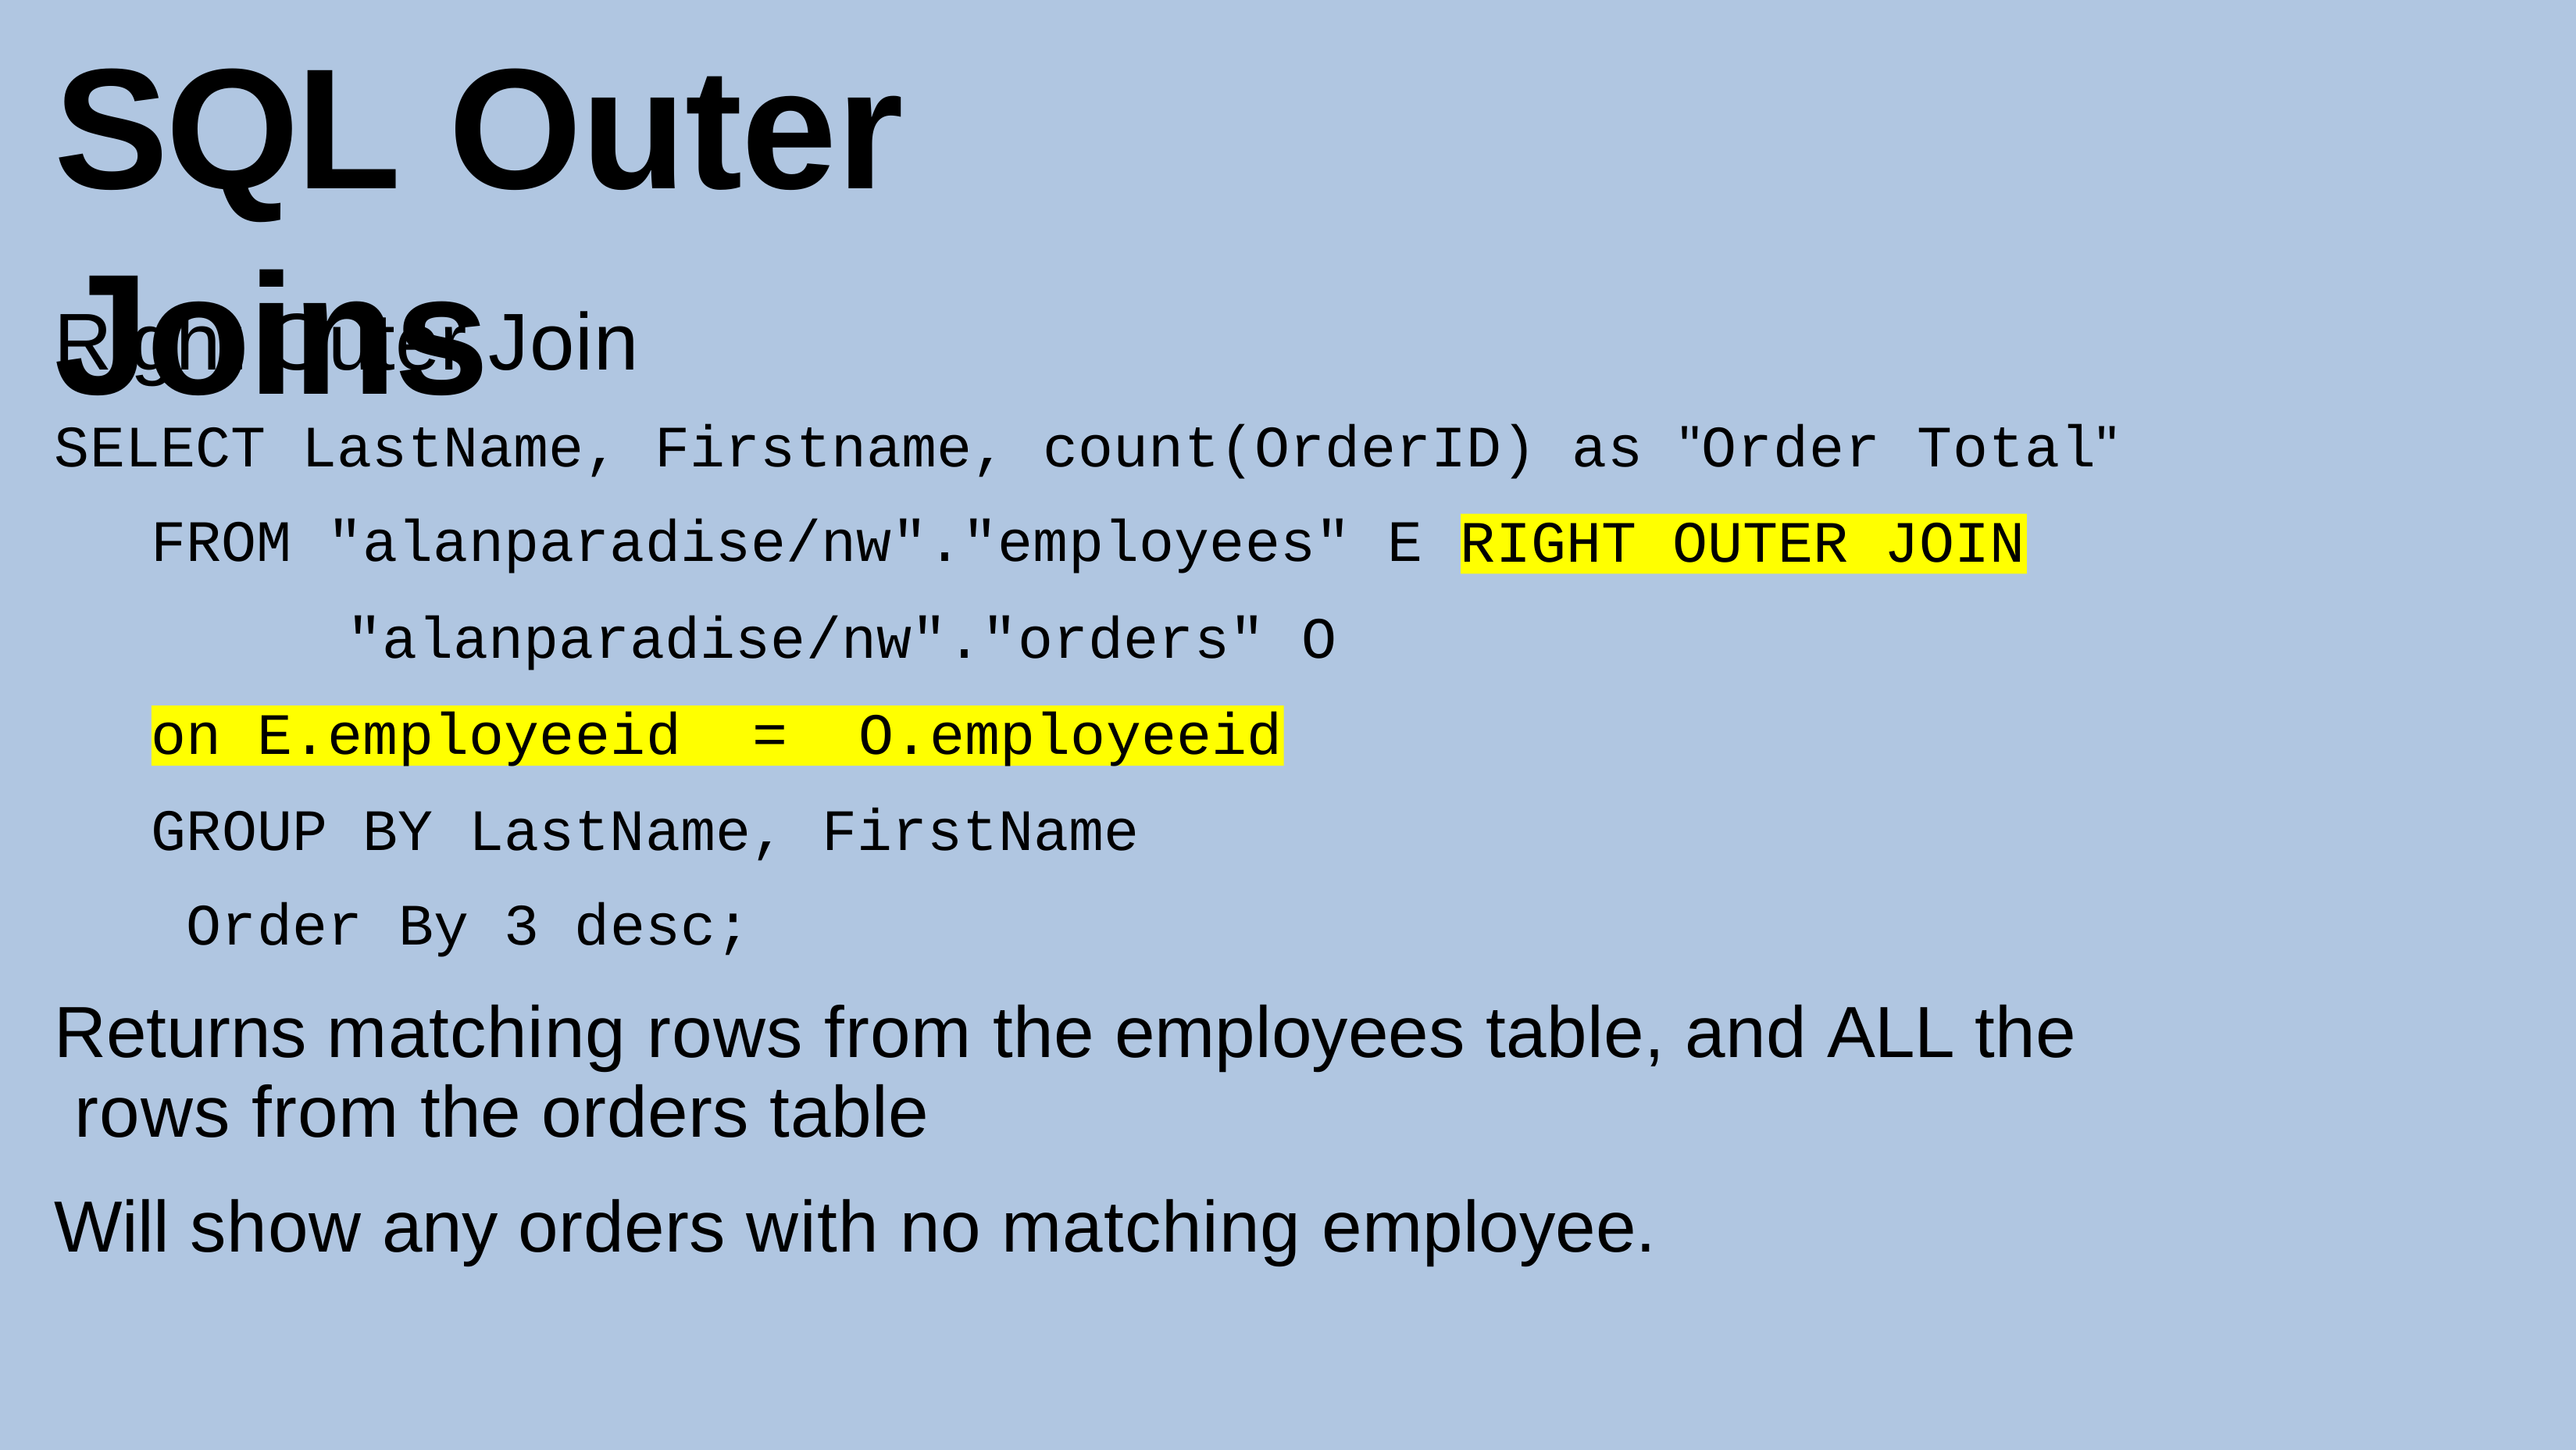

# SQL Outer Joins
Right Outer Join
SELECT LastName, Firstname, count(OrderID) as "Order Total"
FROM "alanparadise/nw"."employees" E  "alanparadise/nw"."orders" O
RIGHT OUTER JOIN
on E.employeeid	=	O.employeeid
GROUP BY LastName, FirstName  Order By 3 desc;
Returns matching rows from the employees table, and ALL the  rows from the orders table
Will show any orders with no matching employee.